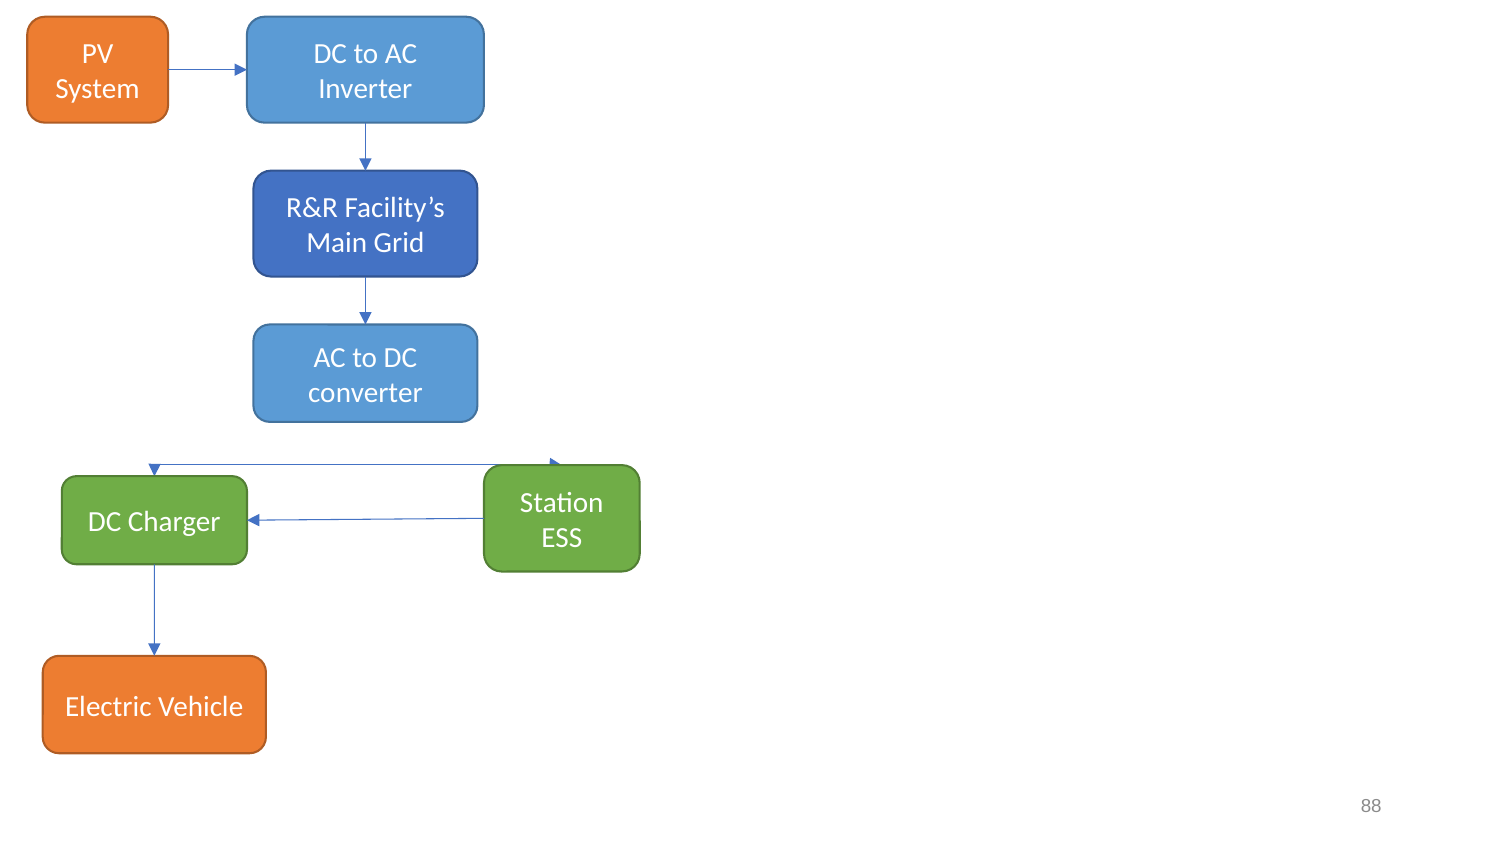

PV System
DC to AC Inverter
R&R Facility’s Main Grid
AC to DC converter
Station ESS
DC Charger
Electric Vehicle
88